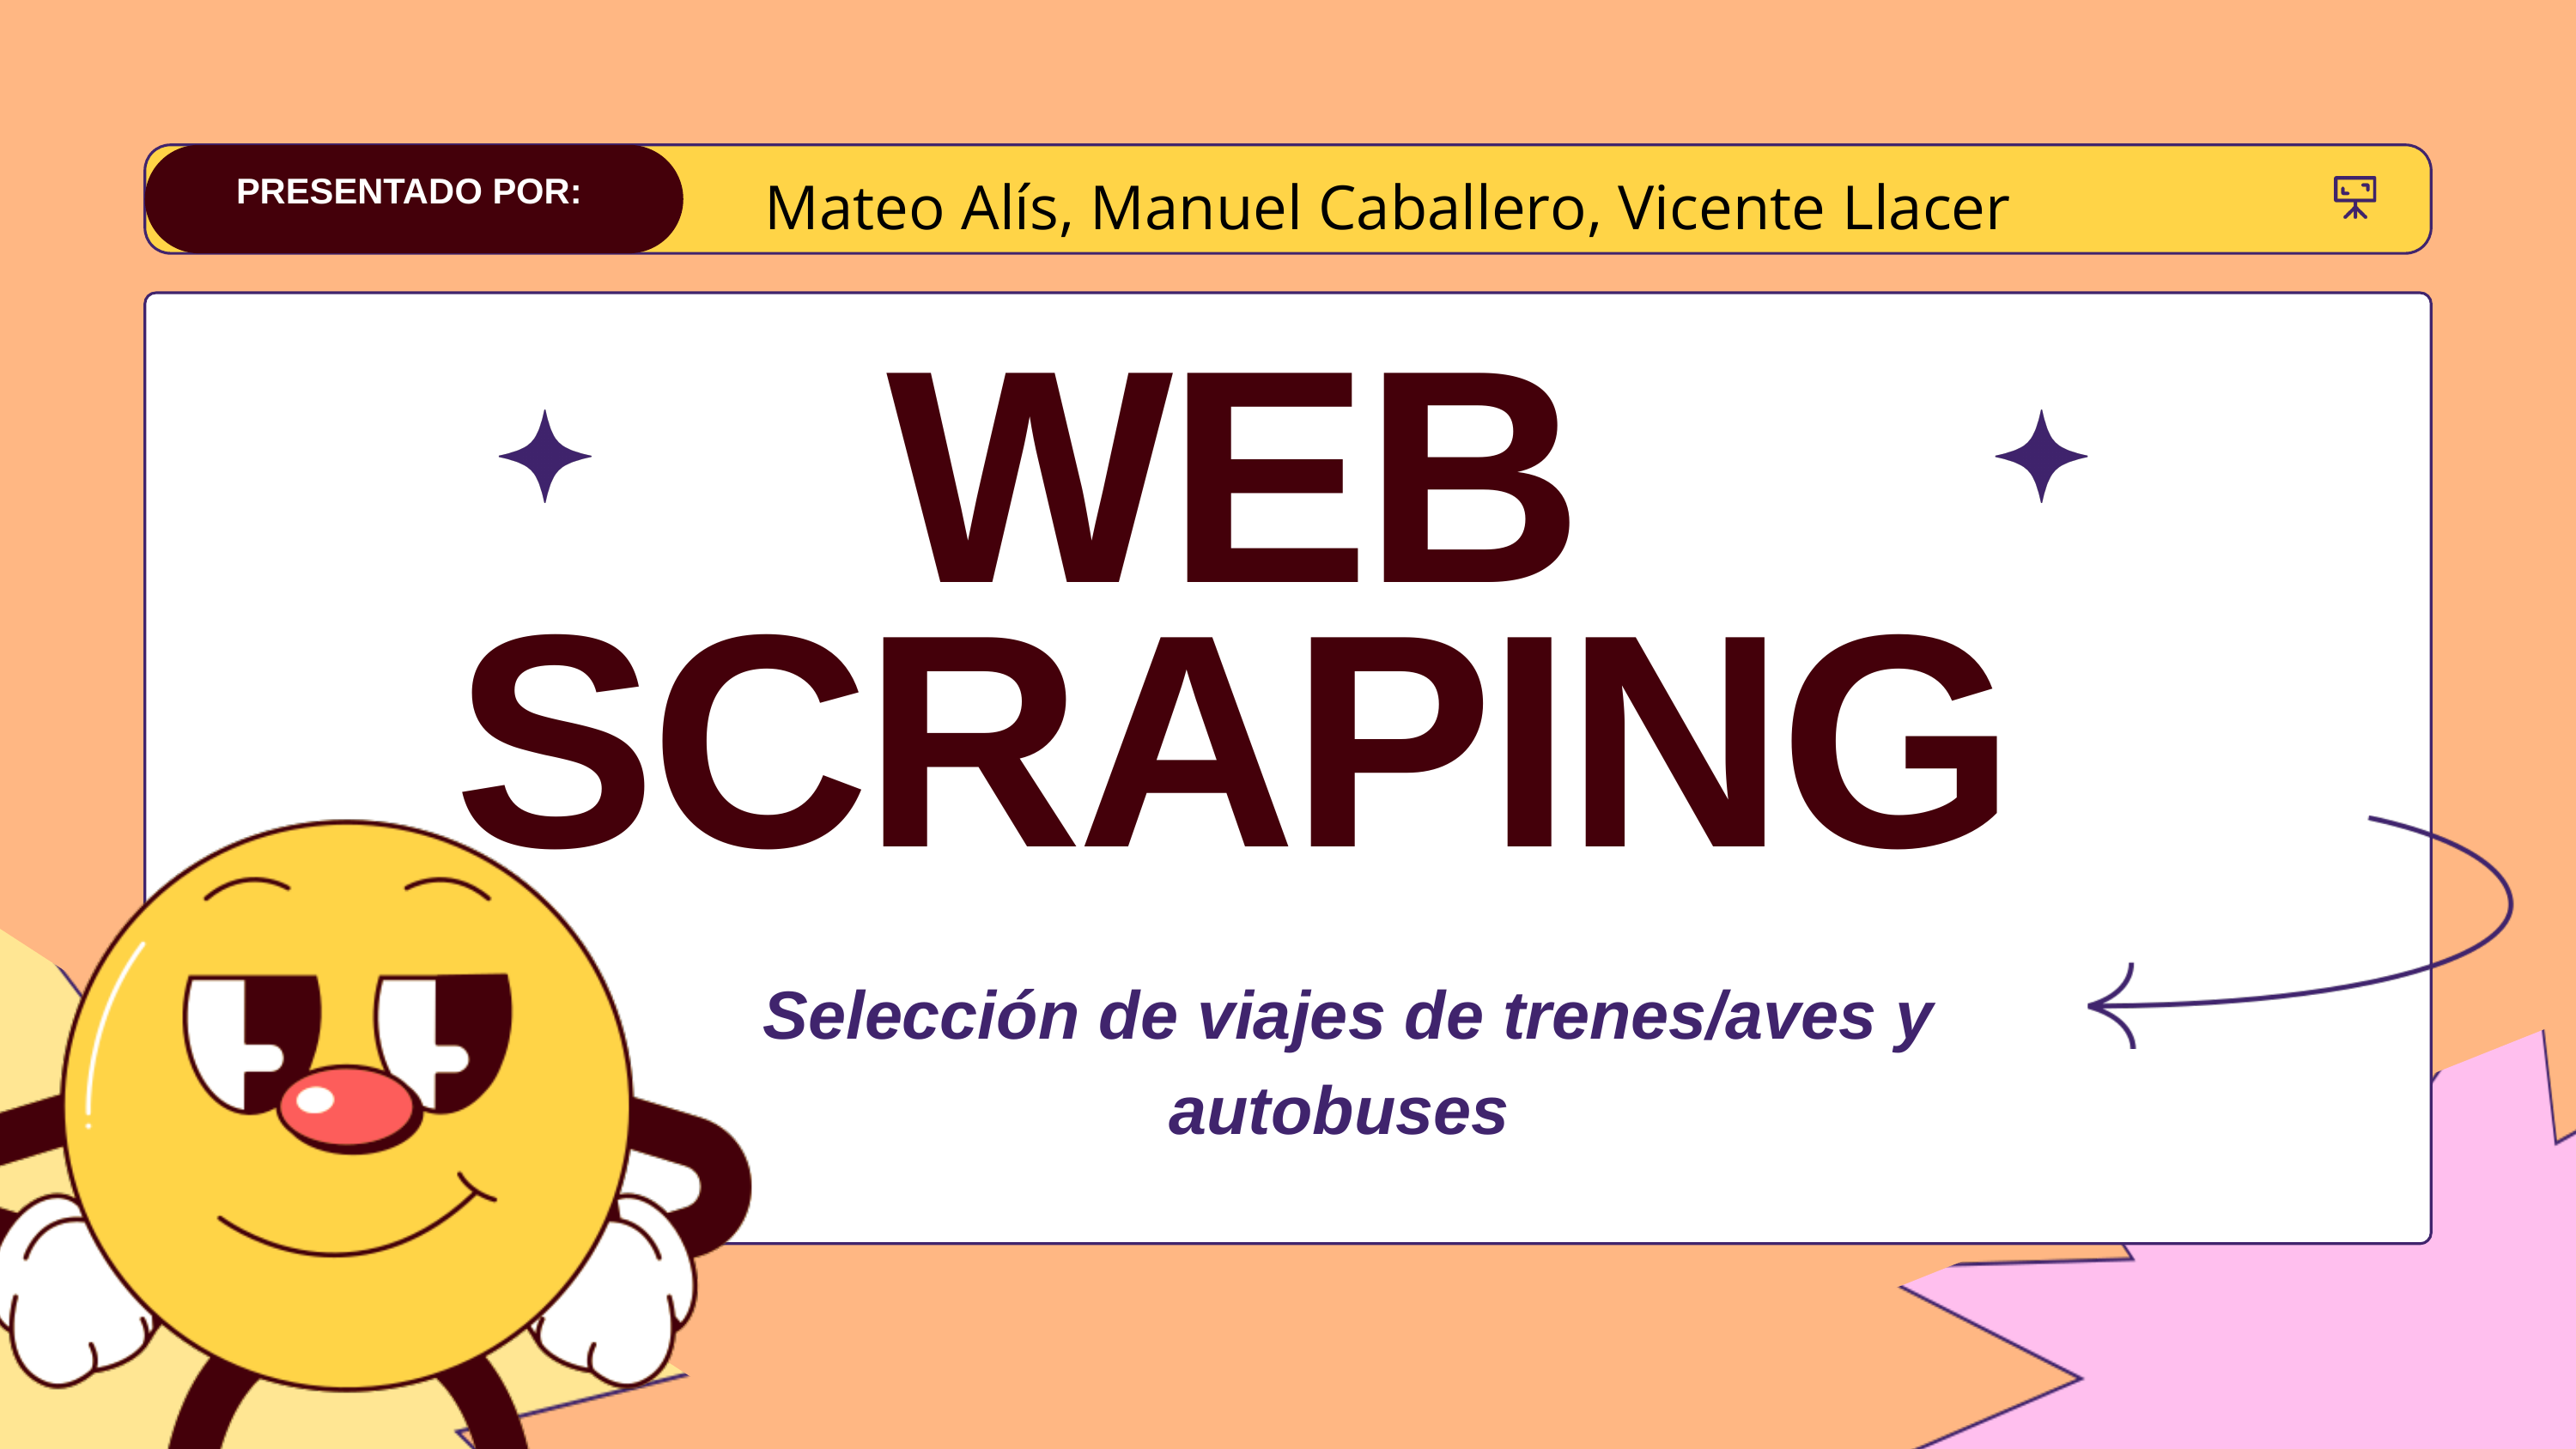

PRESENTADO POR:
Mateo Alís, Manuel Caballero, Vicente Llacer

WEB
SCRAPING

Selección de viajes de trenes/aves y autobuses